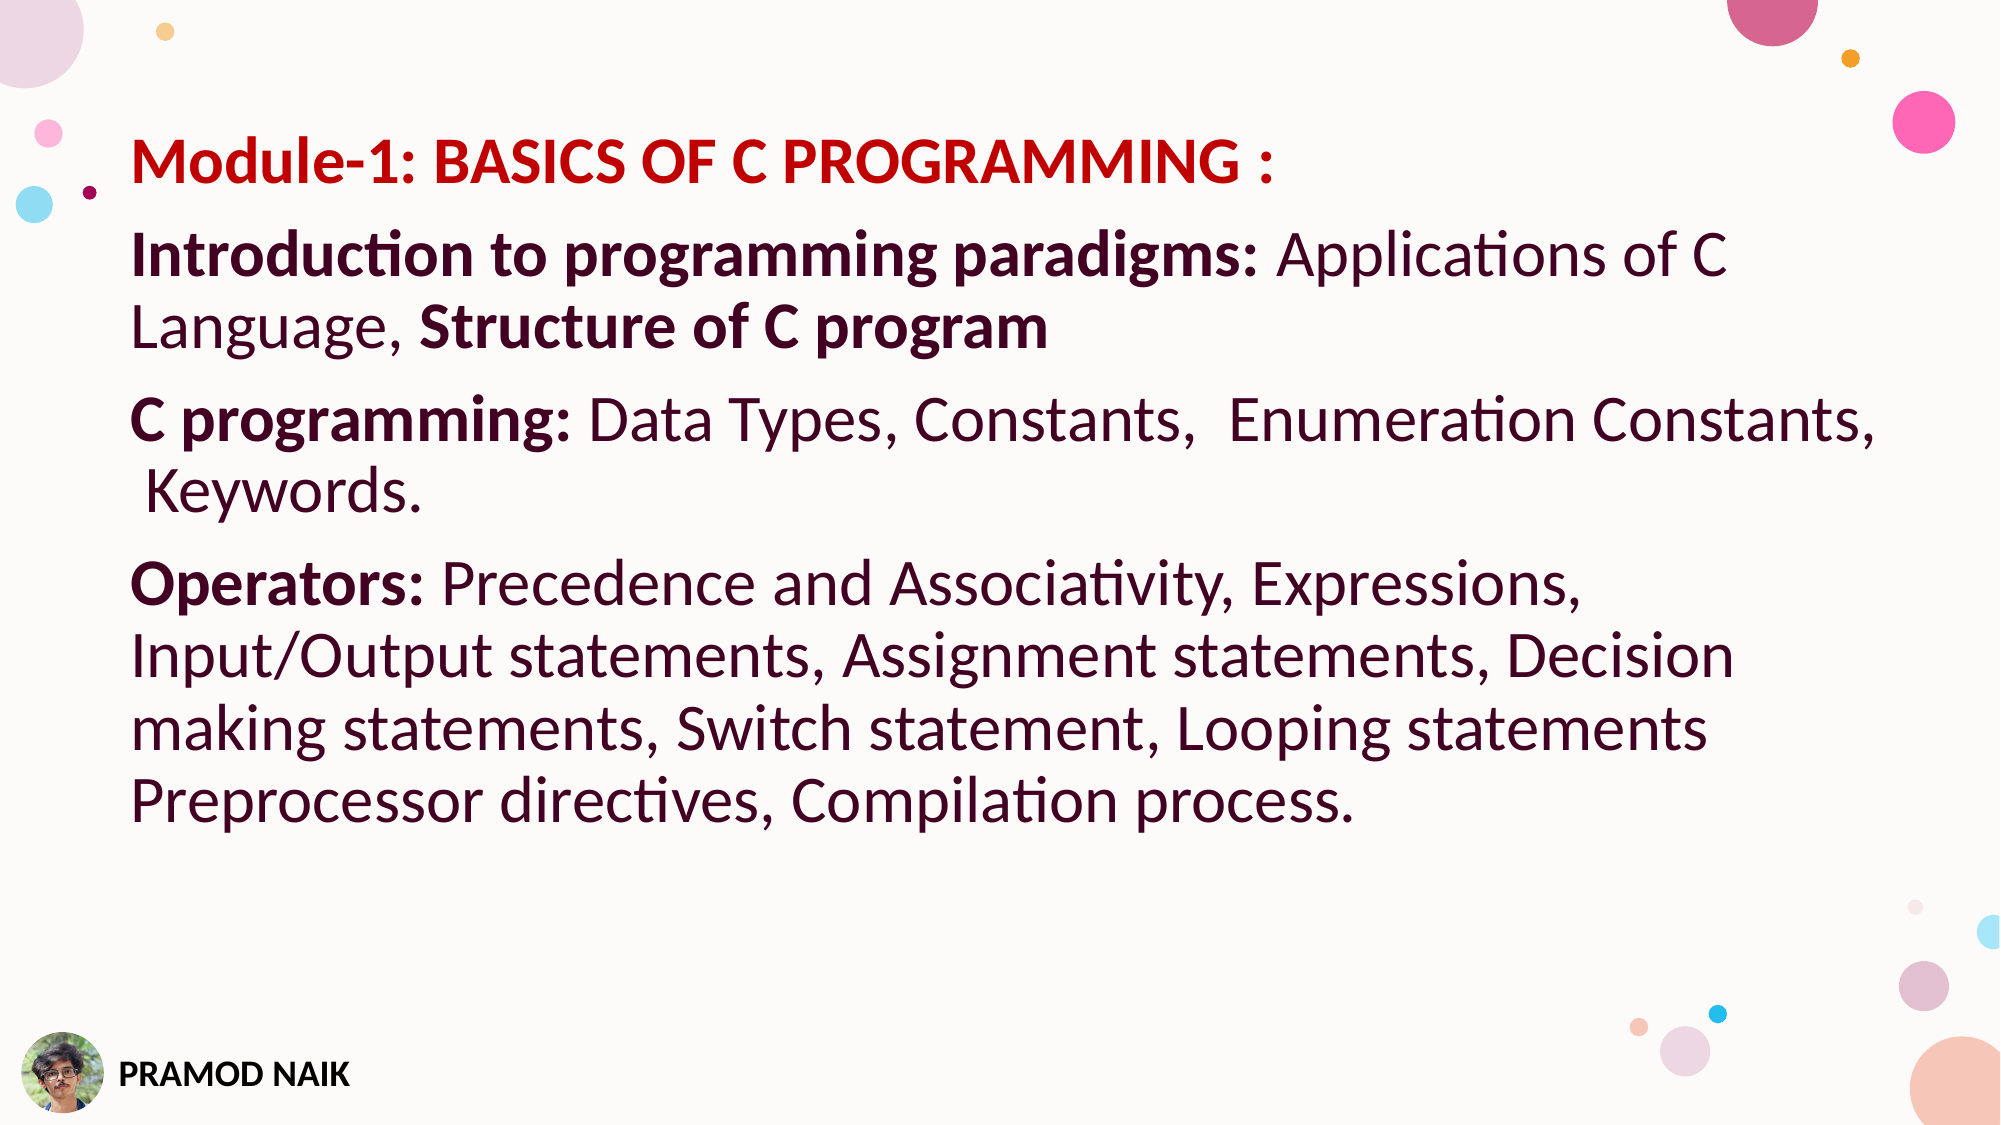

Module-1: BASICS OF C PROGRAMMING :
Introduction to programming paradigms: Applications of C Language, Structure of C program
C programming: Data Types, Constants,  Enumeration Constants,  Keywords.
Operators: Precedence and Associativity, Expressions,  Input/Output statements, Assignment statements, Decision making statements, Switch statement, Looping statements Preprocessor directives, Compilation process.